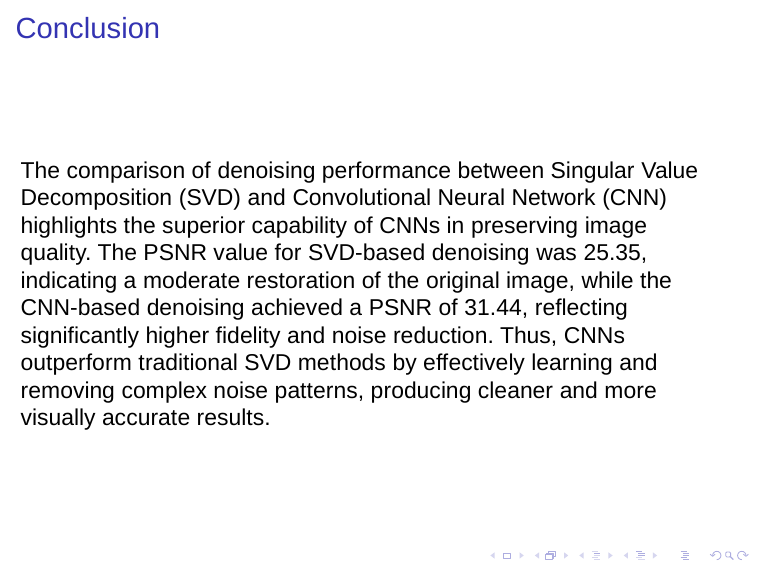

# Conclusion
The comparison of denoising performance between Singular Value Decomposition (SVD) and Convolutional Neural Network (CNN) highlights the superior capability of CNNs in preserving image quality. The PSNR value for SVD-based denoising was 25.35, indicating a moderate restoration of the original image, while the CNN-based denoising achieved a PSNR of 31.44, reflecting significantly higher fidelity and noise reduction. Thus, CNNs outperform traditional SVD methods by effectively learning and removing complex noise patterns, producing cleaner and more visually accurate results.